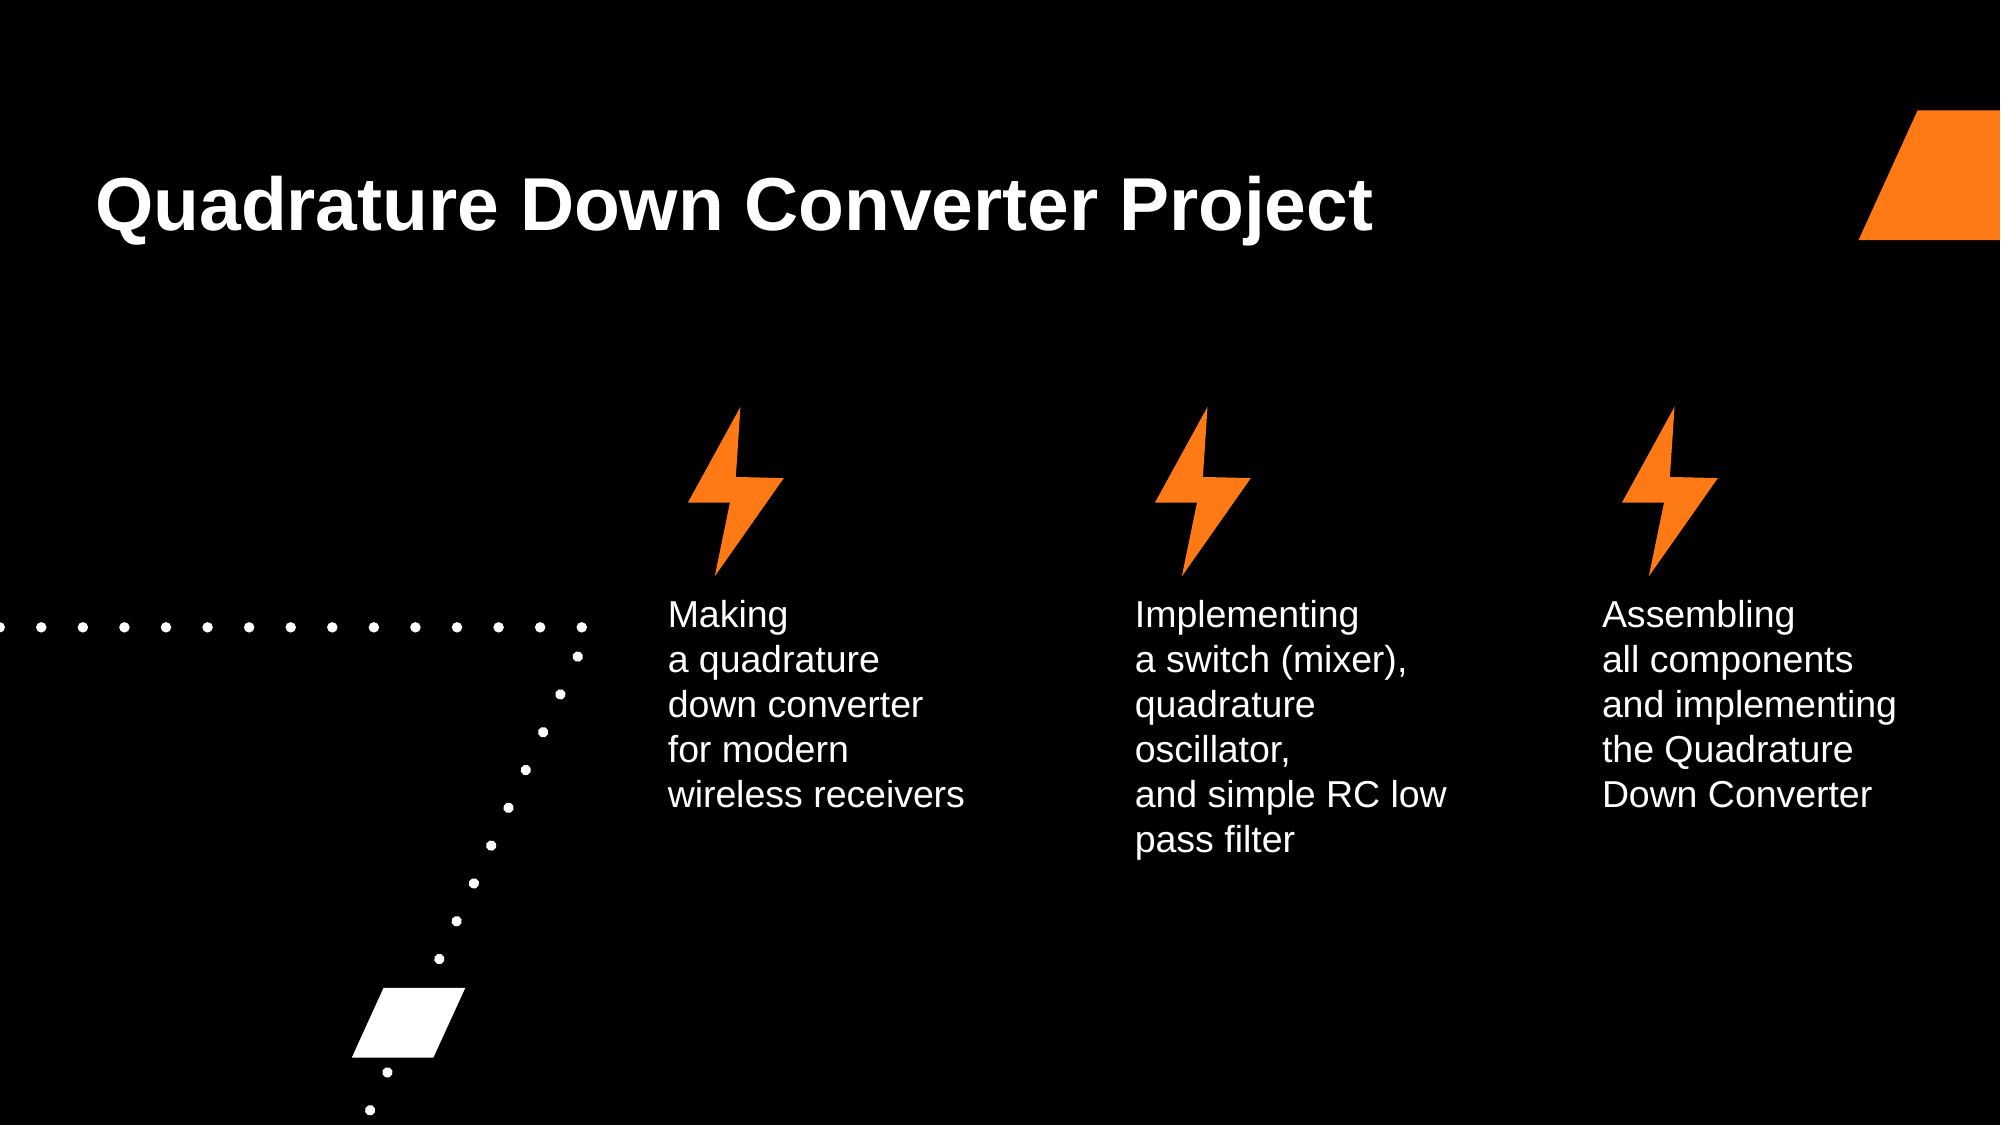

Quadrature Down Converter Project

Making
a quadrature
down converter
for modern
wireless receivers
Implementing
a switch (mixer),
quadrature
oscillator,
and simple RC low
pass filter
Assembling
all components
and implementing
the Quadrature
Down Converter